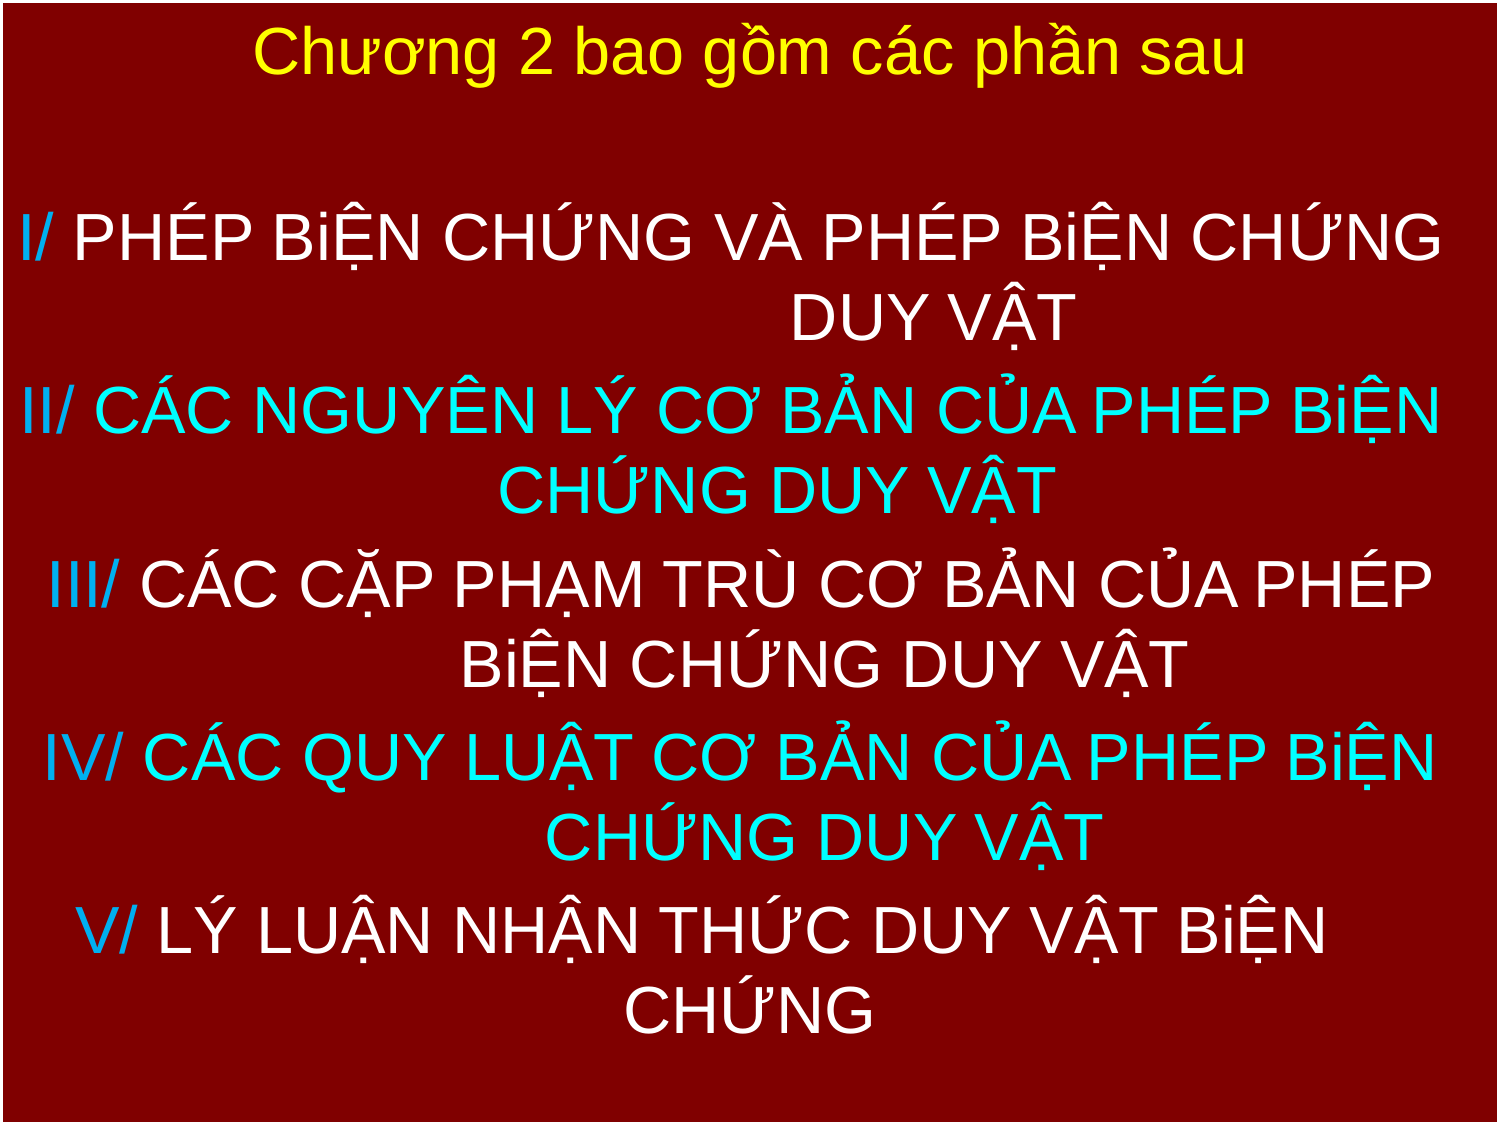

Chương 2 bao gồm các phần sau

I/ PHÉP BiỆN CHỨNG VÀ PHÉP BiỆN CHỨNG                       DUY VẬT
II/ CÁC NGUYÊN LÝ CƠ BẢN CỦA PHÉP BiỆN      CHỨNG DUY VẬT
III/ CÁC CẶP PHẠM TRÙ CƠ BẢN CỦA PHÉP 	BiỆN CHỨNG DUY VẬT
IV/ CÁC QUY LUẬT CƠ BẢN CỦA PHÉP BiỆN 	CHỨNG DUY VẬT
V/ LÝ LUẬN NHẬN THỨC DUY VẬT BiỆN 	CHỨNG